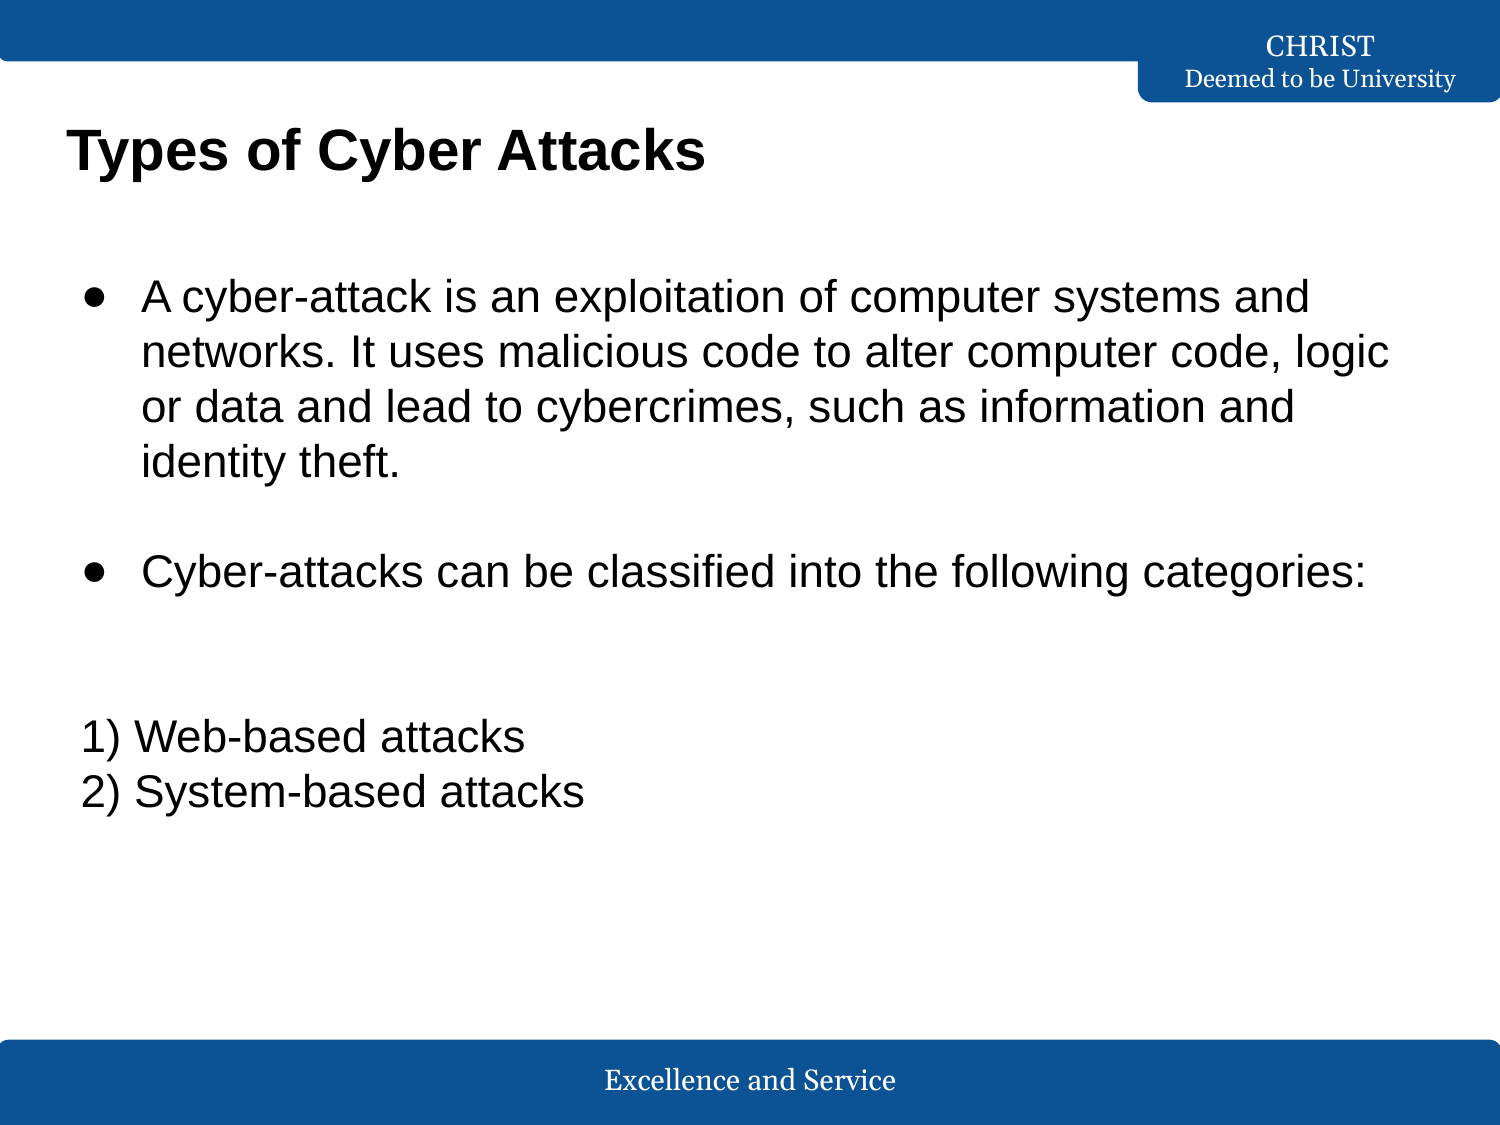

# Types of Cyber Attacks
A cyber-attack is an exploitation of computer systems and networks. It uses malicious code to alter computer code, logic or data and lead to cybercrimes, such as information and identity theft.

Cyber-attacks can be classified into the following categories:

1) Web-based attacks
2) System-based attacks